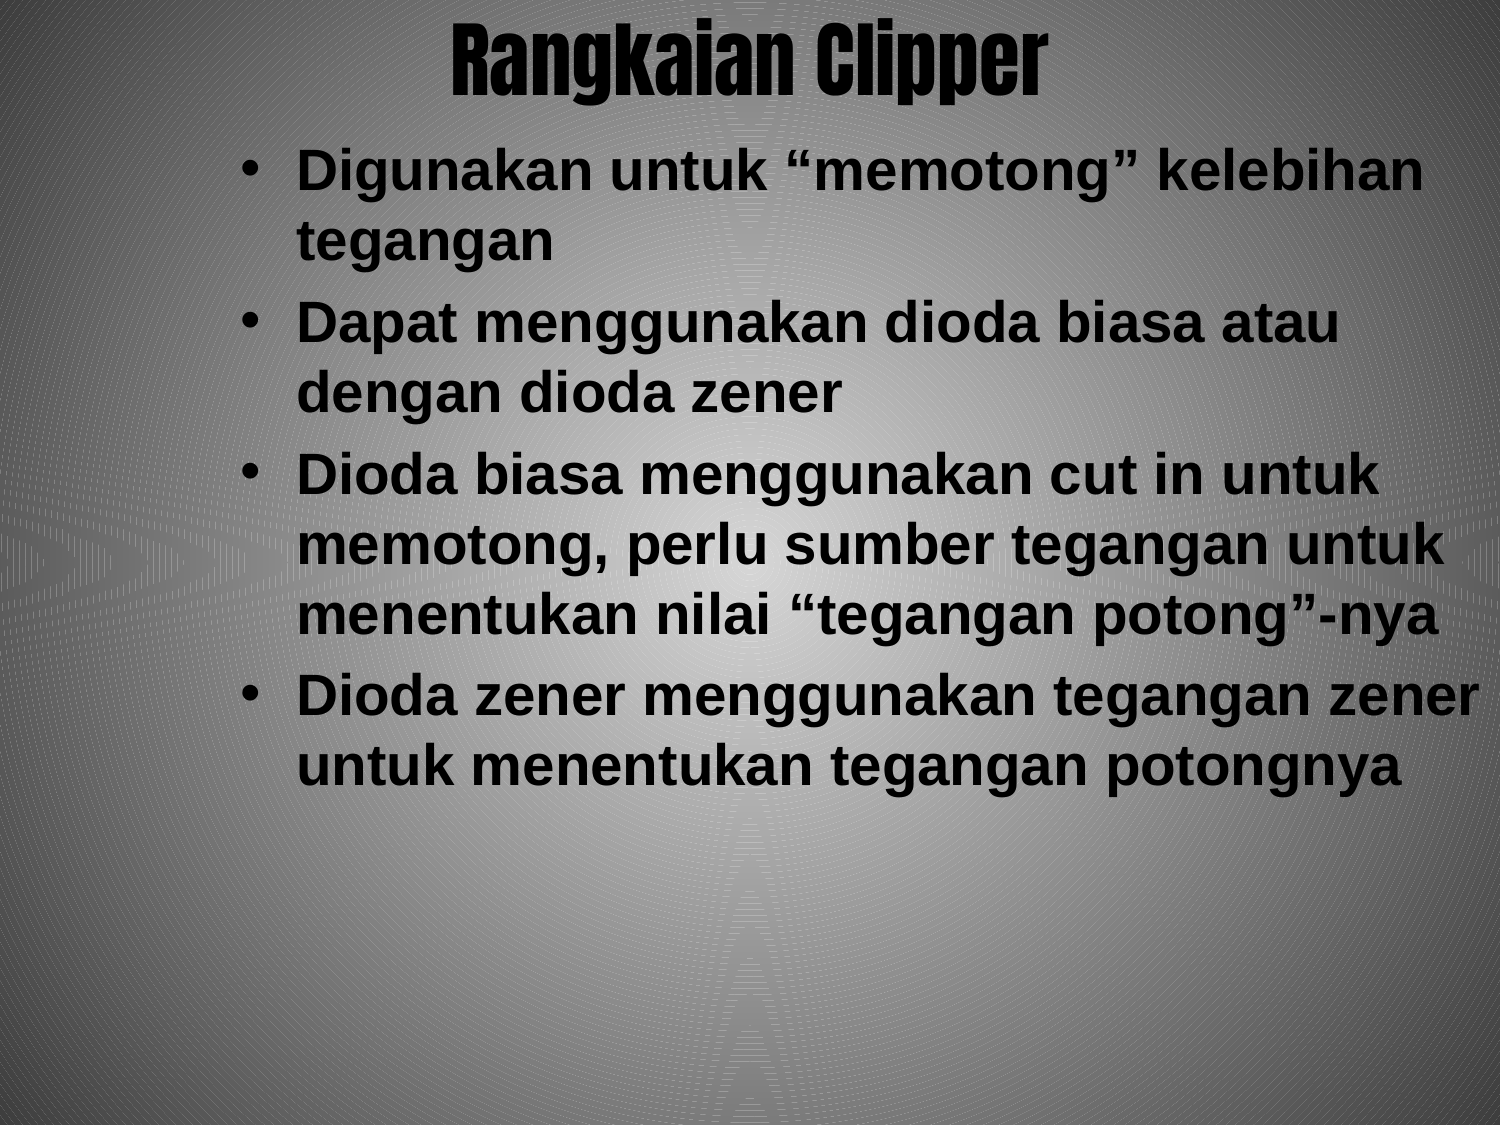

# Rangkaian Clipper
Digunakan untuk “memotong” kelebihan tegangan
Dapat menggunakan dioda biasa atau dengan dioda zener
Dioda biasa menggunakan cut in untuk memotong, perlu sumber tegangan untuk menentukan nilai “tegangan potong”-nya
Dioda zener menggunakan tegangan zener untuk menentukan tegangan potongnya